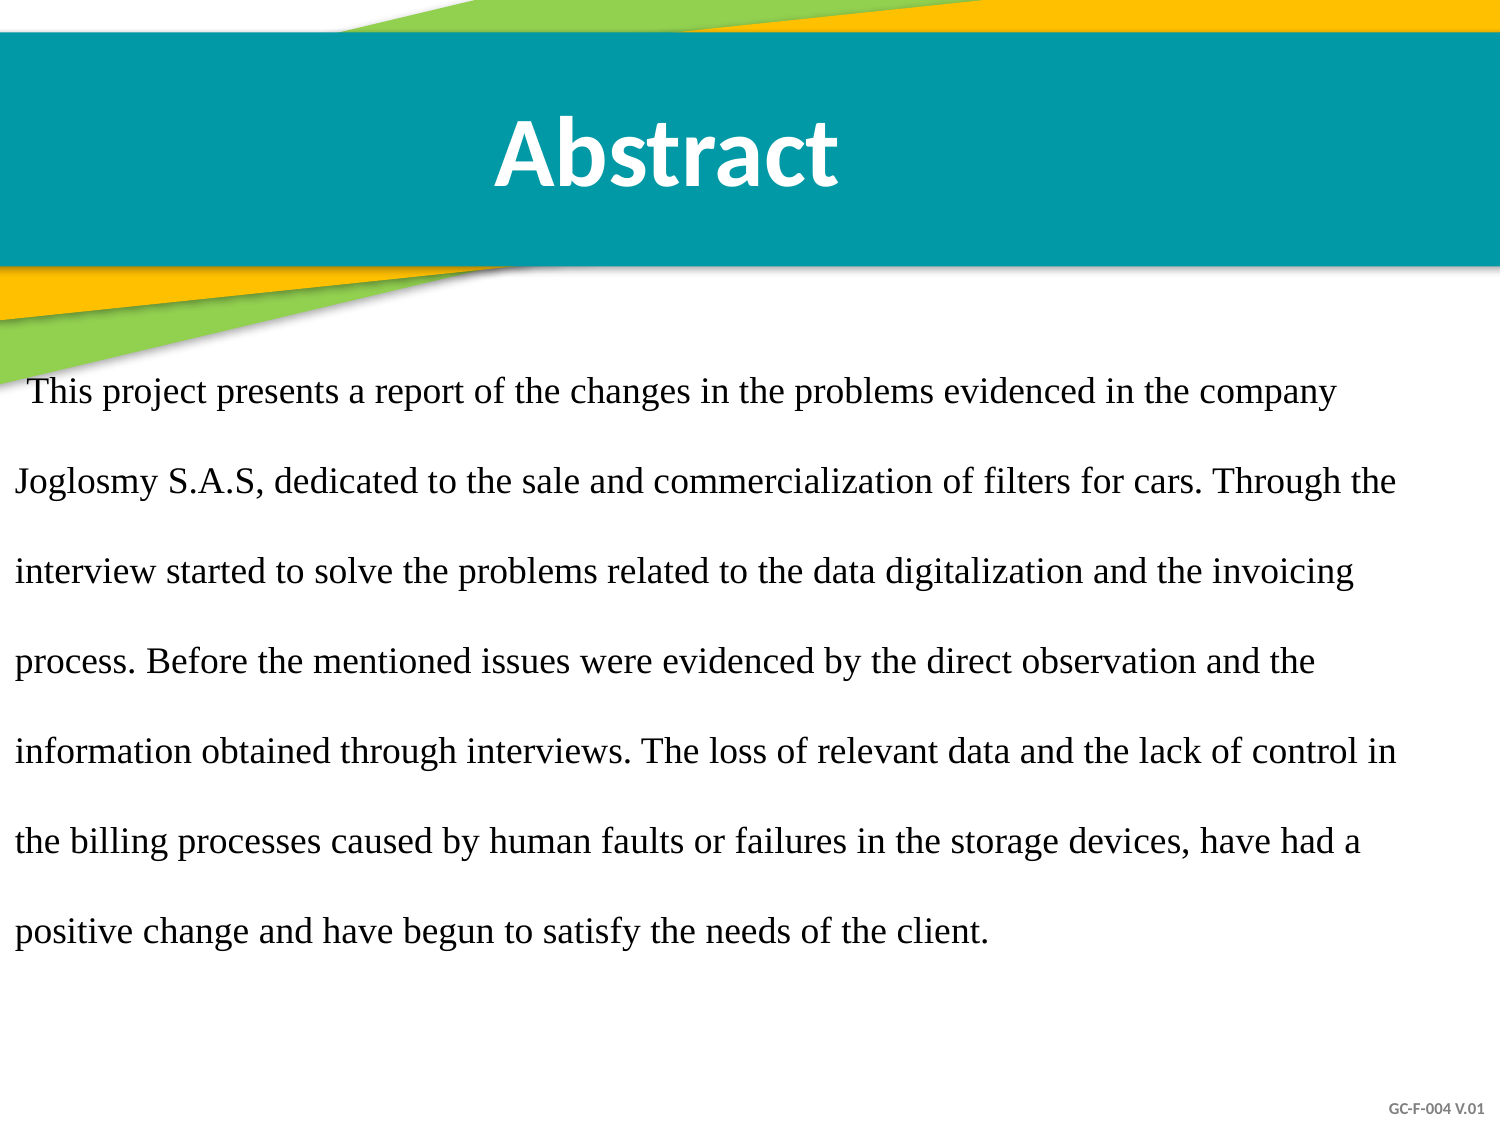

Abstract
This project presents a report of the changes in the problems evidenced in the company Joglosmy S.A.S, dedicated to the sale and commercialization of filters for cars. Through the interview started to solve the problems related to the data digitalization and the invoicing process. Before the mentioned issues were evidenced by the direct observation and the information obtained through interviews. The loss of relevant data and the lack of control in the billing processes caused by human faults or failures in the storage devices, have had a positive change and have begun to satisfy the needs of the client.